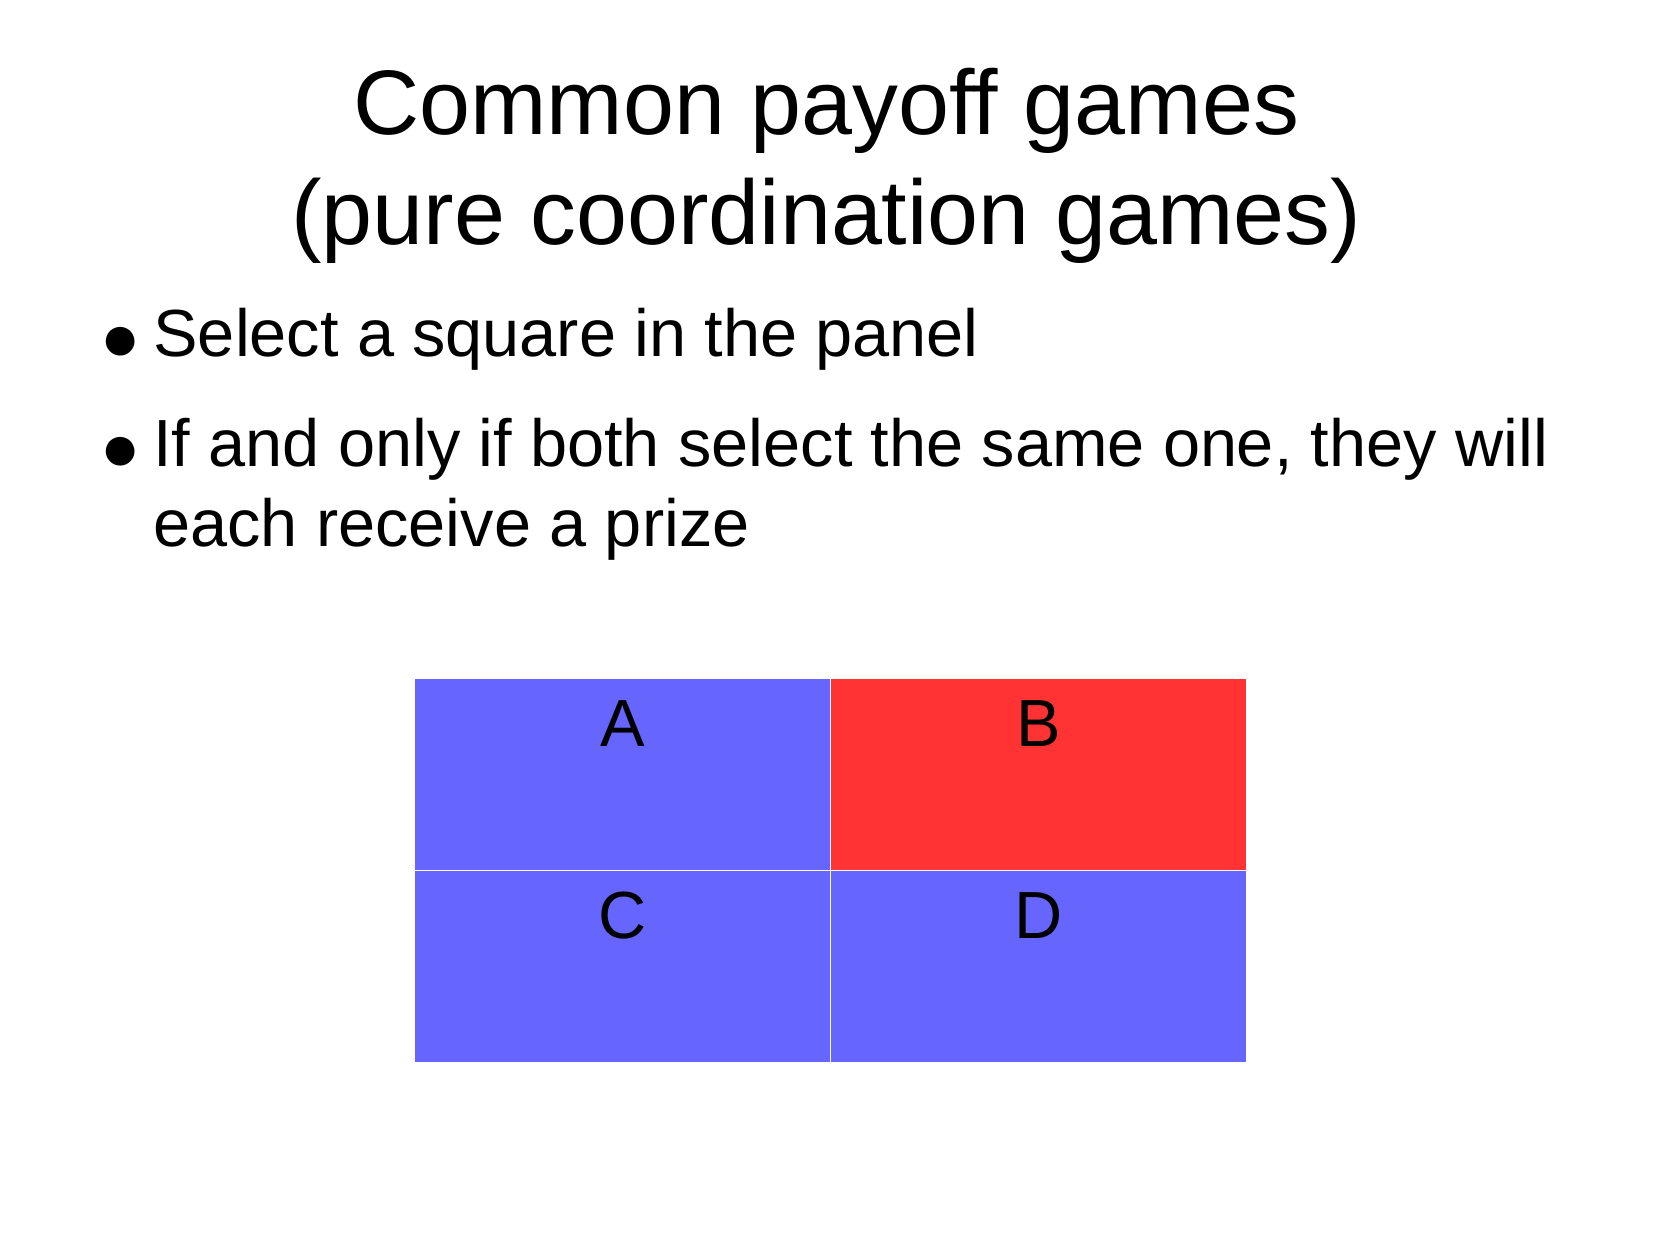

Common payoff games
(pure coordination games)
Select a square in the panel
If and only if both select the same one, they will each receive a prize
| A | B |
| --- | --- |
| C | D |